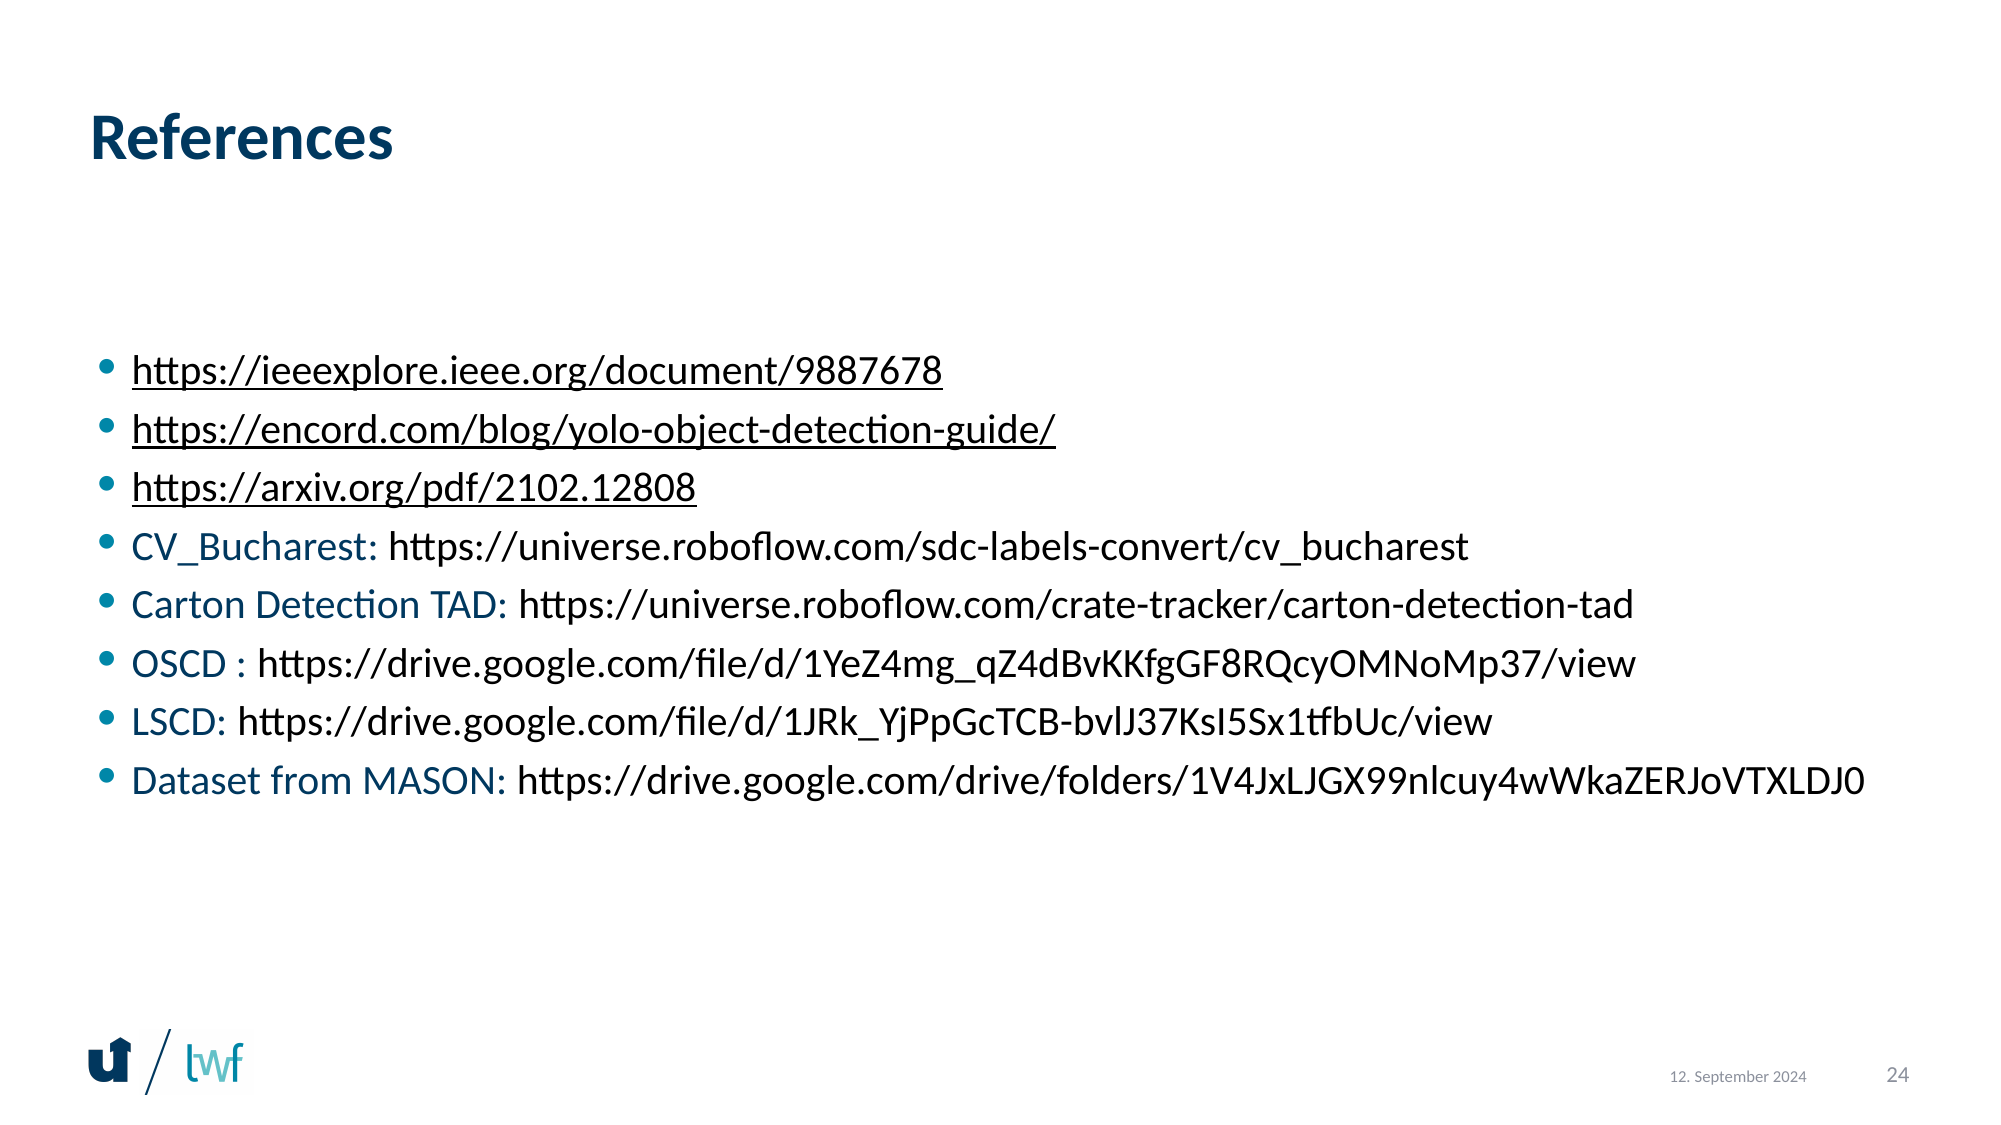

# References

https://ieeexplore.ieee.org/document/9887678
https://encord.com/blog/yolo-object-detection-guide/
https://arxiv.org/pdf/2102.12808
CV_Bucharest: https://universe.roboflow.com/sdc-labels-convert/cv_bucharest
Carton Detection TAD: https://universe.roboflow.com/crate-tracker/carton-detection-tad
OSCD : https://drive.google.com/file/d/1YeZ4mg_qZ4dBvKKfgGF8RQcyOMNoMp37/view
LSCD: https://drive.google.com/file/d/1JRk_YjPpGcTCB-bvlJ37KsI5Sx1tfbUc/view
Dataset from MASON: https://drive.google.com/drive/folders/1V4JxLJGX99nlcuy4wWkaZERJoVTXLDJ0

24
12. September 2024